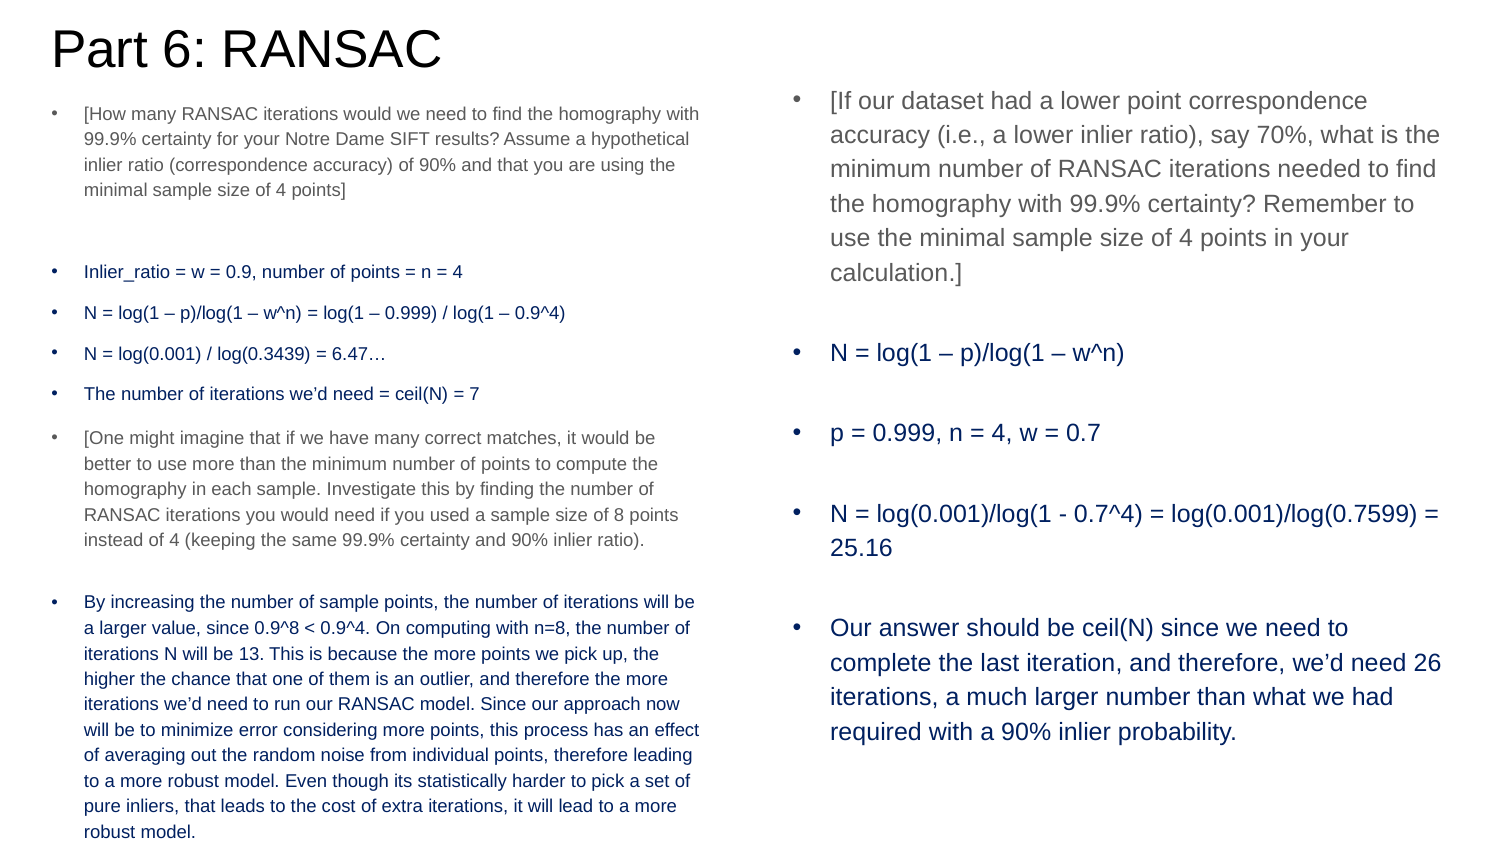

# Part 6: RANSAC
[If our dataset had a lower point correspondence accuracy (i.e., a lower inlier ratio), say 70%, what is the minimum number of RANSAC iterations needed to find the homography with 99.9% certainty? Remember to use the minimal sample size of 4 points in your calculation.]
N = log(1 – p)/log(1 – w^n)
p = 0.999, n = 4, w = 0.7
N = log(0.001)/log(1 - 0.7^4) = log(0.001)/log(0.7599) = 25.16
Our answer should be ceil(N) since we need to complete the last iteration, and therefore, we’d need 26 iterations, a much larger number than what we had required with a 90% inlier probability.
[How many RANSAC iterations would we need to find the homography with 99.9% certainty for your Notre Dame SIFT results? Assume a hypothetical inlier ratio (correspondence accuracy) of 90% and that you are using the minimal sample size of 4 points]

Inlier_ratio = w = 0.9, number of points = n = 4
N = log(1 – p)/log(1 – w^n) = log(1 – 0.999) / log(1 – 0.9^4)
N = log(0.001) / log(0.3439) = 6.47…
The number of iterations we’d need = ceil(N) = 7
[One might imagine that if we have many correct matches, it would be better to use more than the minimum number of points to compute the homography in each sample. Investigate this by finding the number of RANSAC iterations you would need if you used a sample size of 8 points instead of 4 (keeping the same 99.9% certainty and 90% inlier ratio).
By increasing the number of sample points, the number of iterations will be a larger value, since 0.9^8 < 0.9^4. On computing with n=8, the number of iterations N will be 13. This is because the more points we pick up, the higher the chance that one of them is an outlier, and therefore the more iterations we’d need to run our RANSAC model. Since our approach now will be to minimize error considering more points, this process has an effect of averaging out the random noise from individual points, therefore leading to a more robust model. Even though its statistically harder to pick a set of pure inliers, that leads to the cost of extra iterations, it will lead to a more robust model.